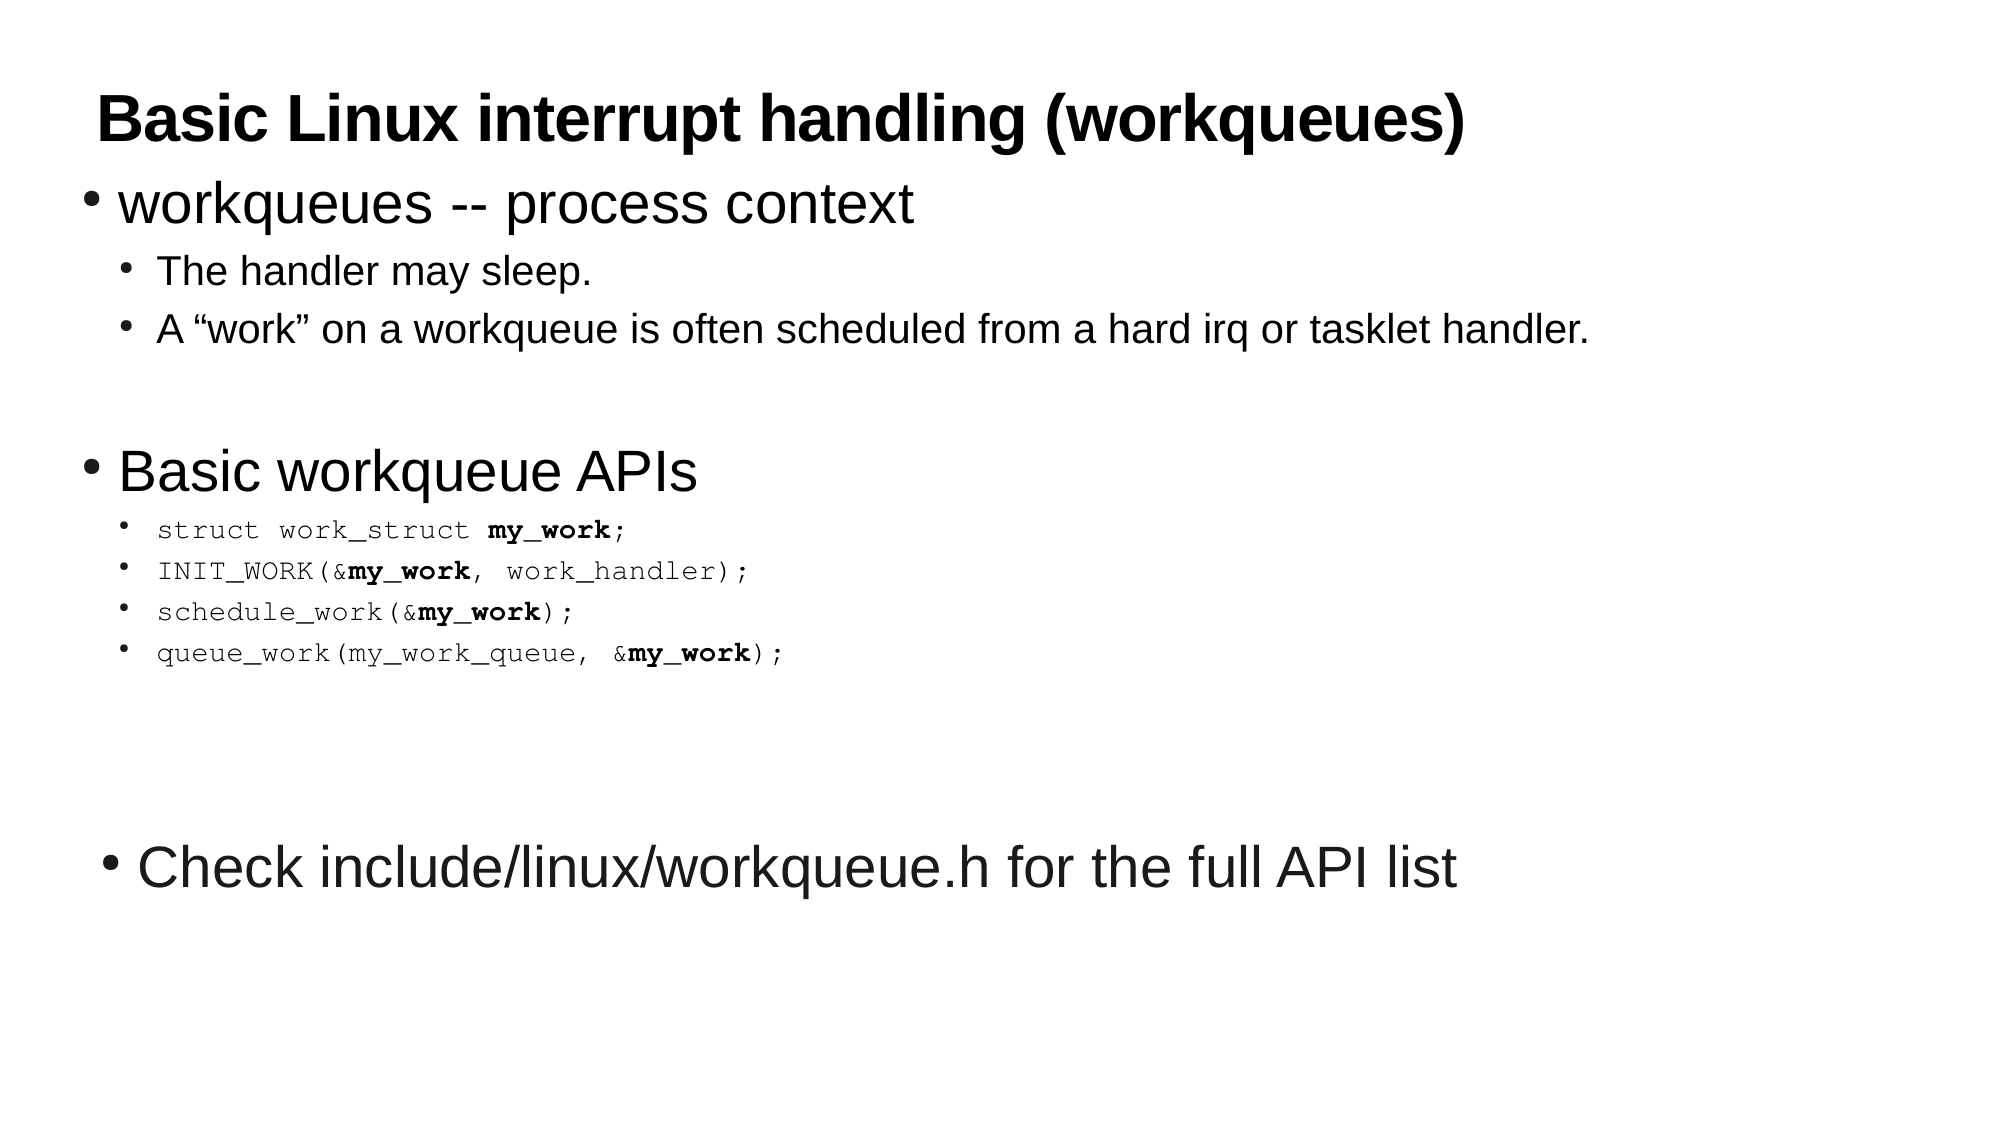

Basic Linux interrupt handling (workqueues)
workqueues -- process context
The handler may sleep.
A “work” on a workqueue is often scheduled from a hard irq or tasklet handler.

Basic workqueue APIs
struct work_struct my_work;
INIT_WORK(&my_work, work_handler);
schedule_work(&my_work);
queue_work(my_work_queue, &my_work);

Check include/linux/workqueue.h for the full API list